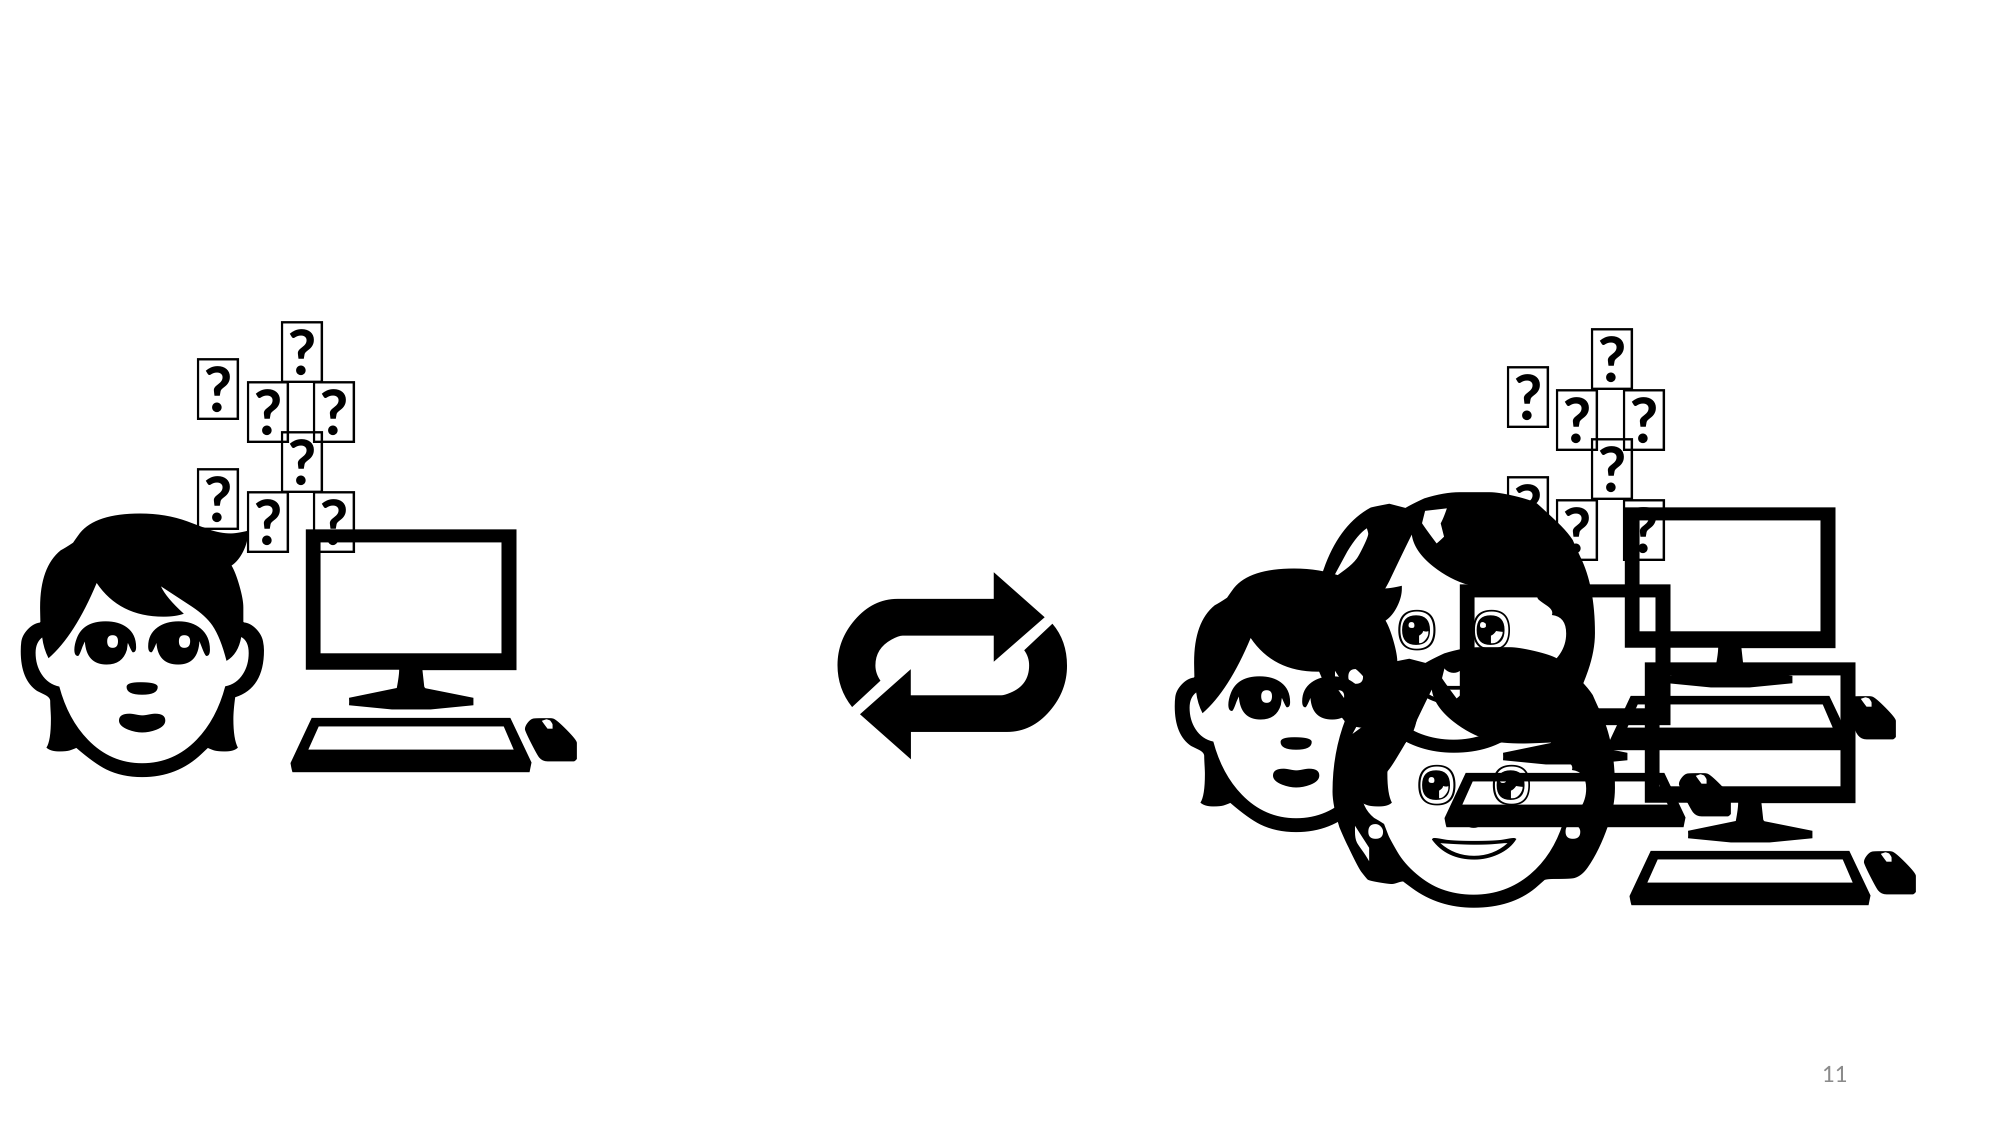

💡
💡
💡
💡
💡
💡
💡
💡
👩‍💻
🧑‍💻
🔁
🧑‍💻
👩‍💻
11